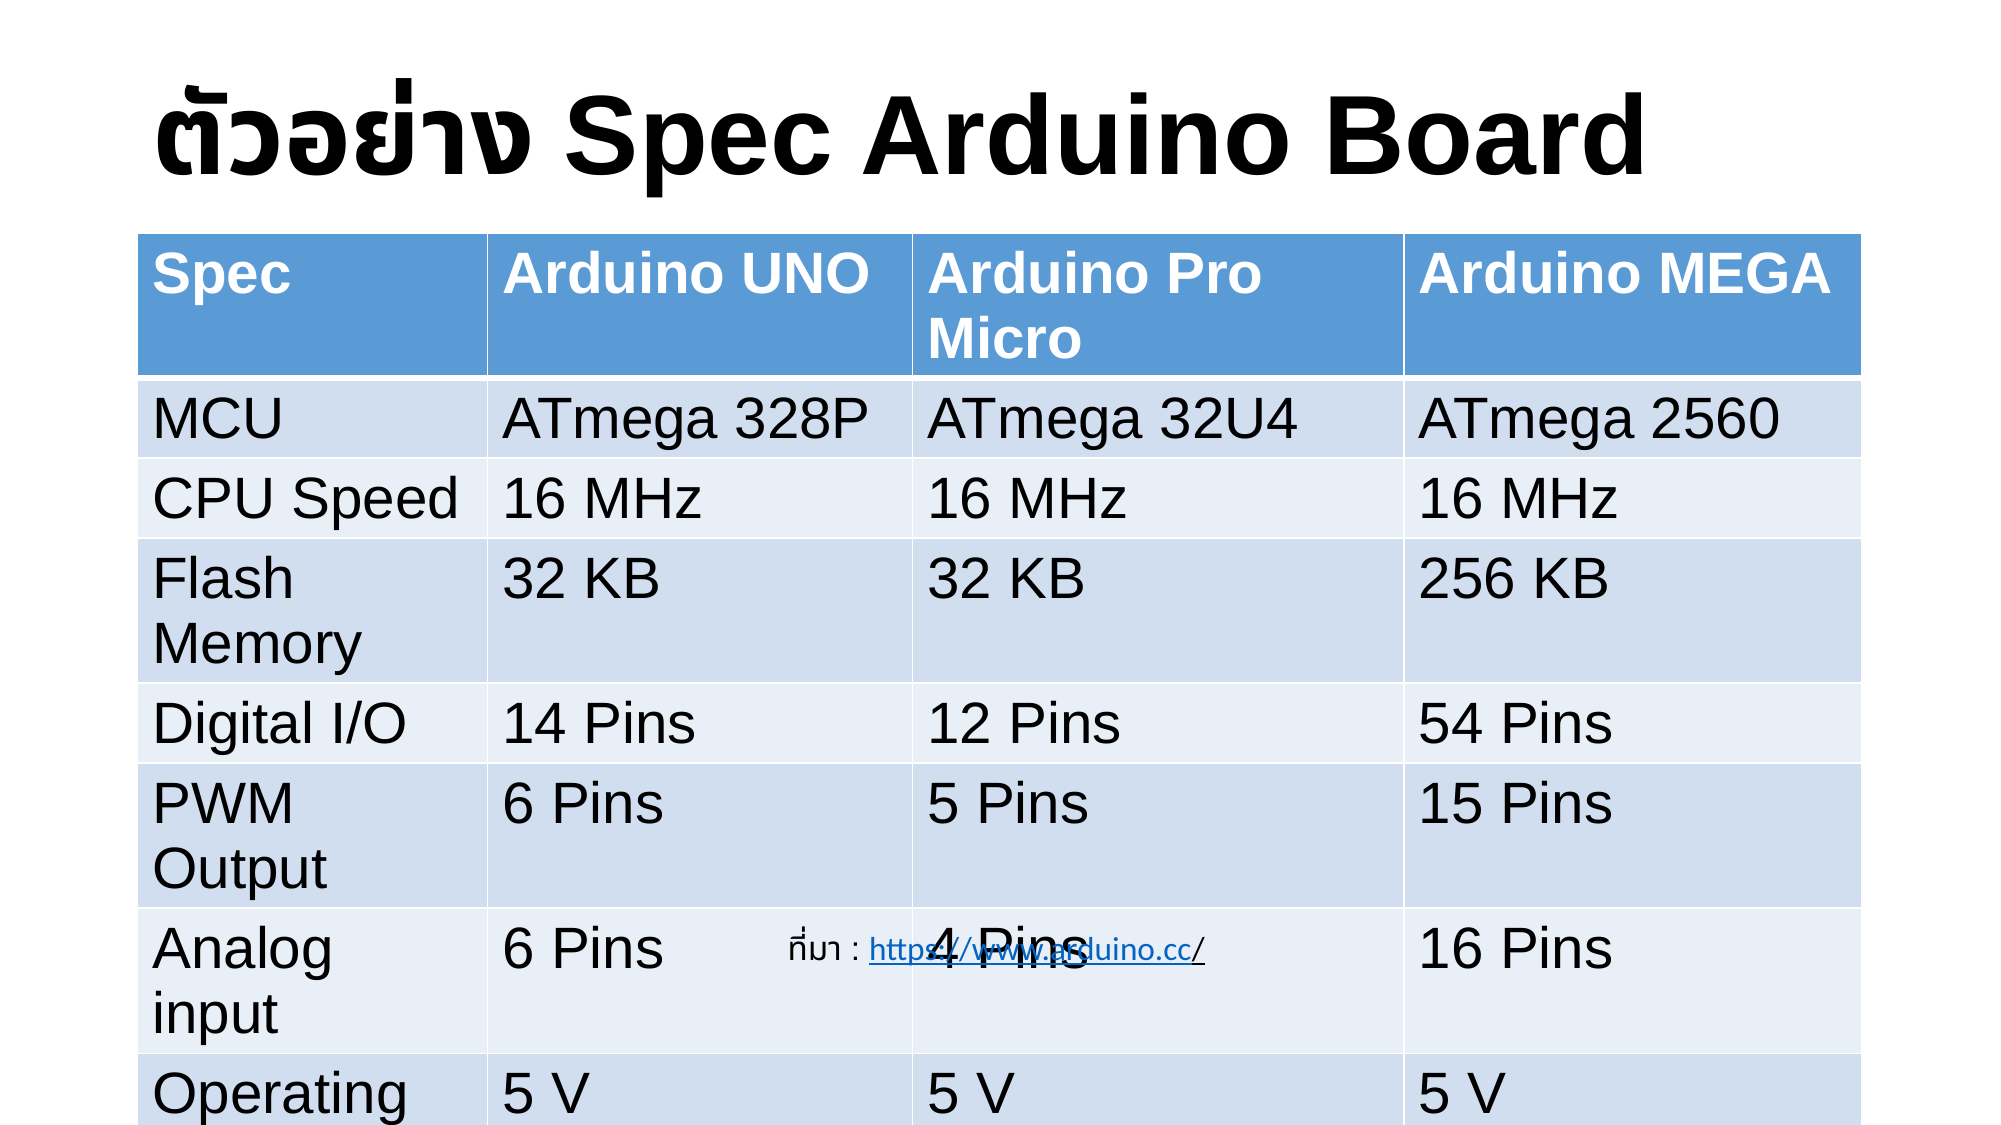

# ตัวอย่าง Spec Arduino Board
| Spec | Arduino UNO | Arduino Pro Micro | Arduino MEGA |
| --- | --- | --- | --- |
| MCU | ATmega 328P | ATmega 32U4 | ATmega 2560 |
| CPU Speed | 16 MHz | 16 MHz | 16 MHz |
| Flash Memory | 32 KB | 32 KB | 256 KB |
| Digital I/O | 14 Pins | 12 Pins | 54 Pins |
| PWM Output | 6 Pins | 5 Pins | 15 Pins |
| Analog input | 6 Pins | 4 Pins | 16 Pins |
| Operating Voltage | 5 V | 5 V | 5 V |
ที่มา : https://www.arduino.cc/